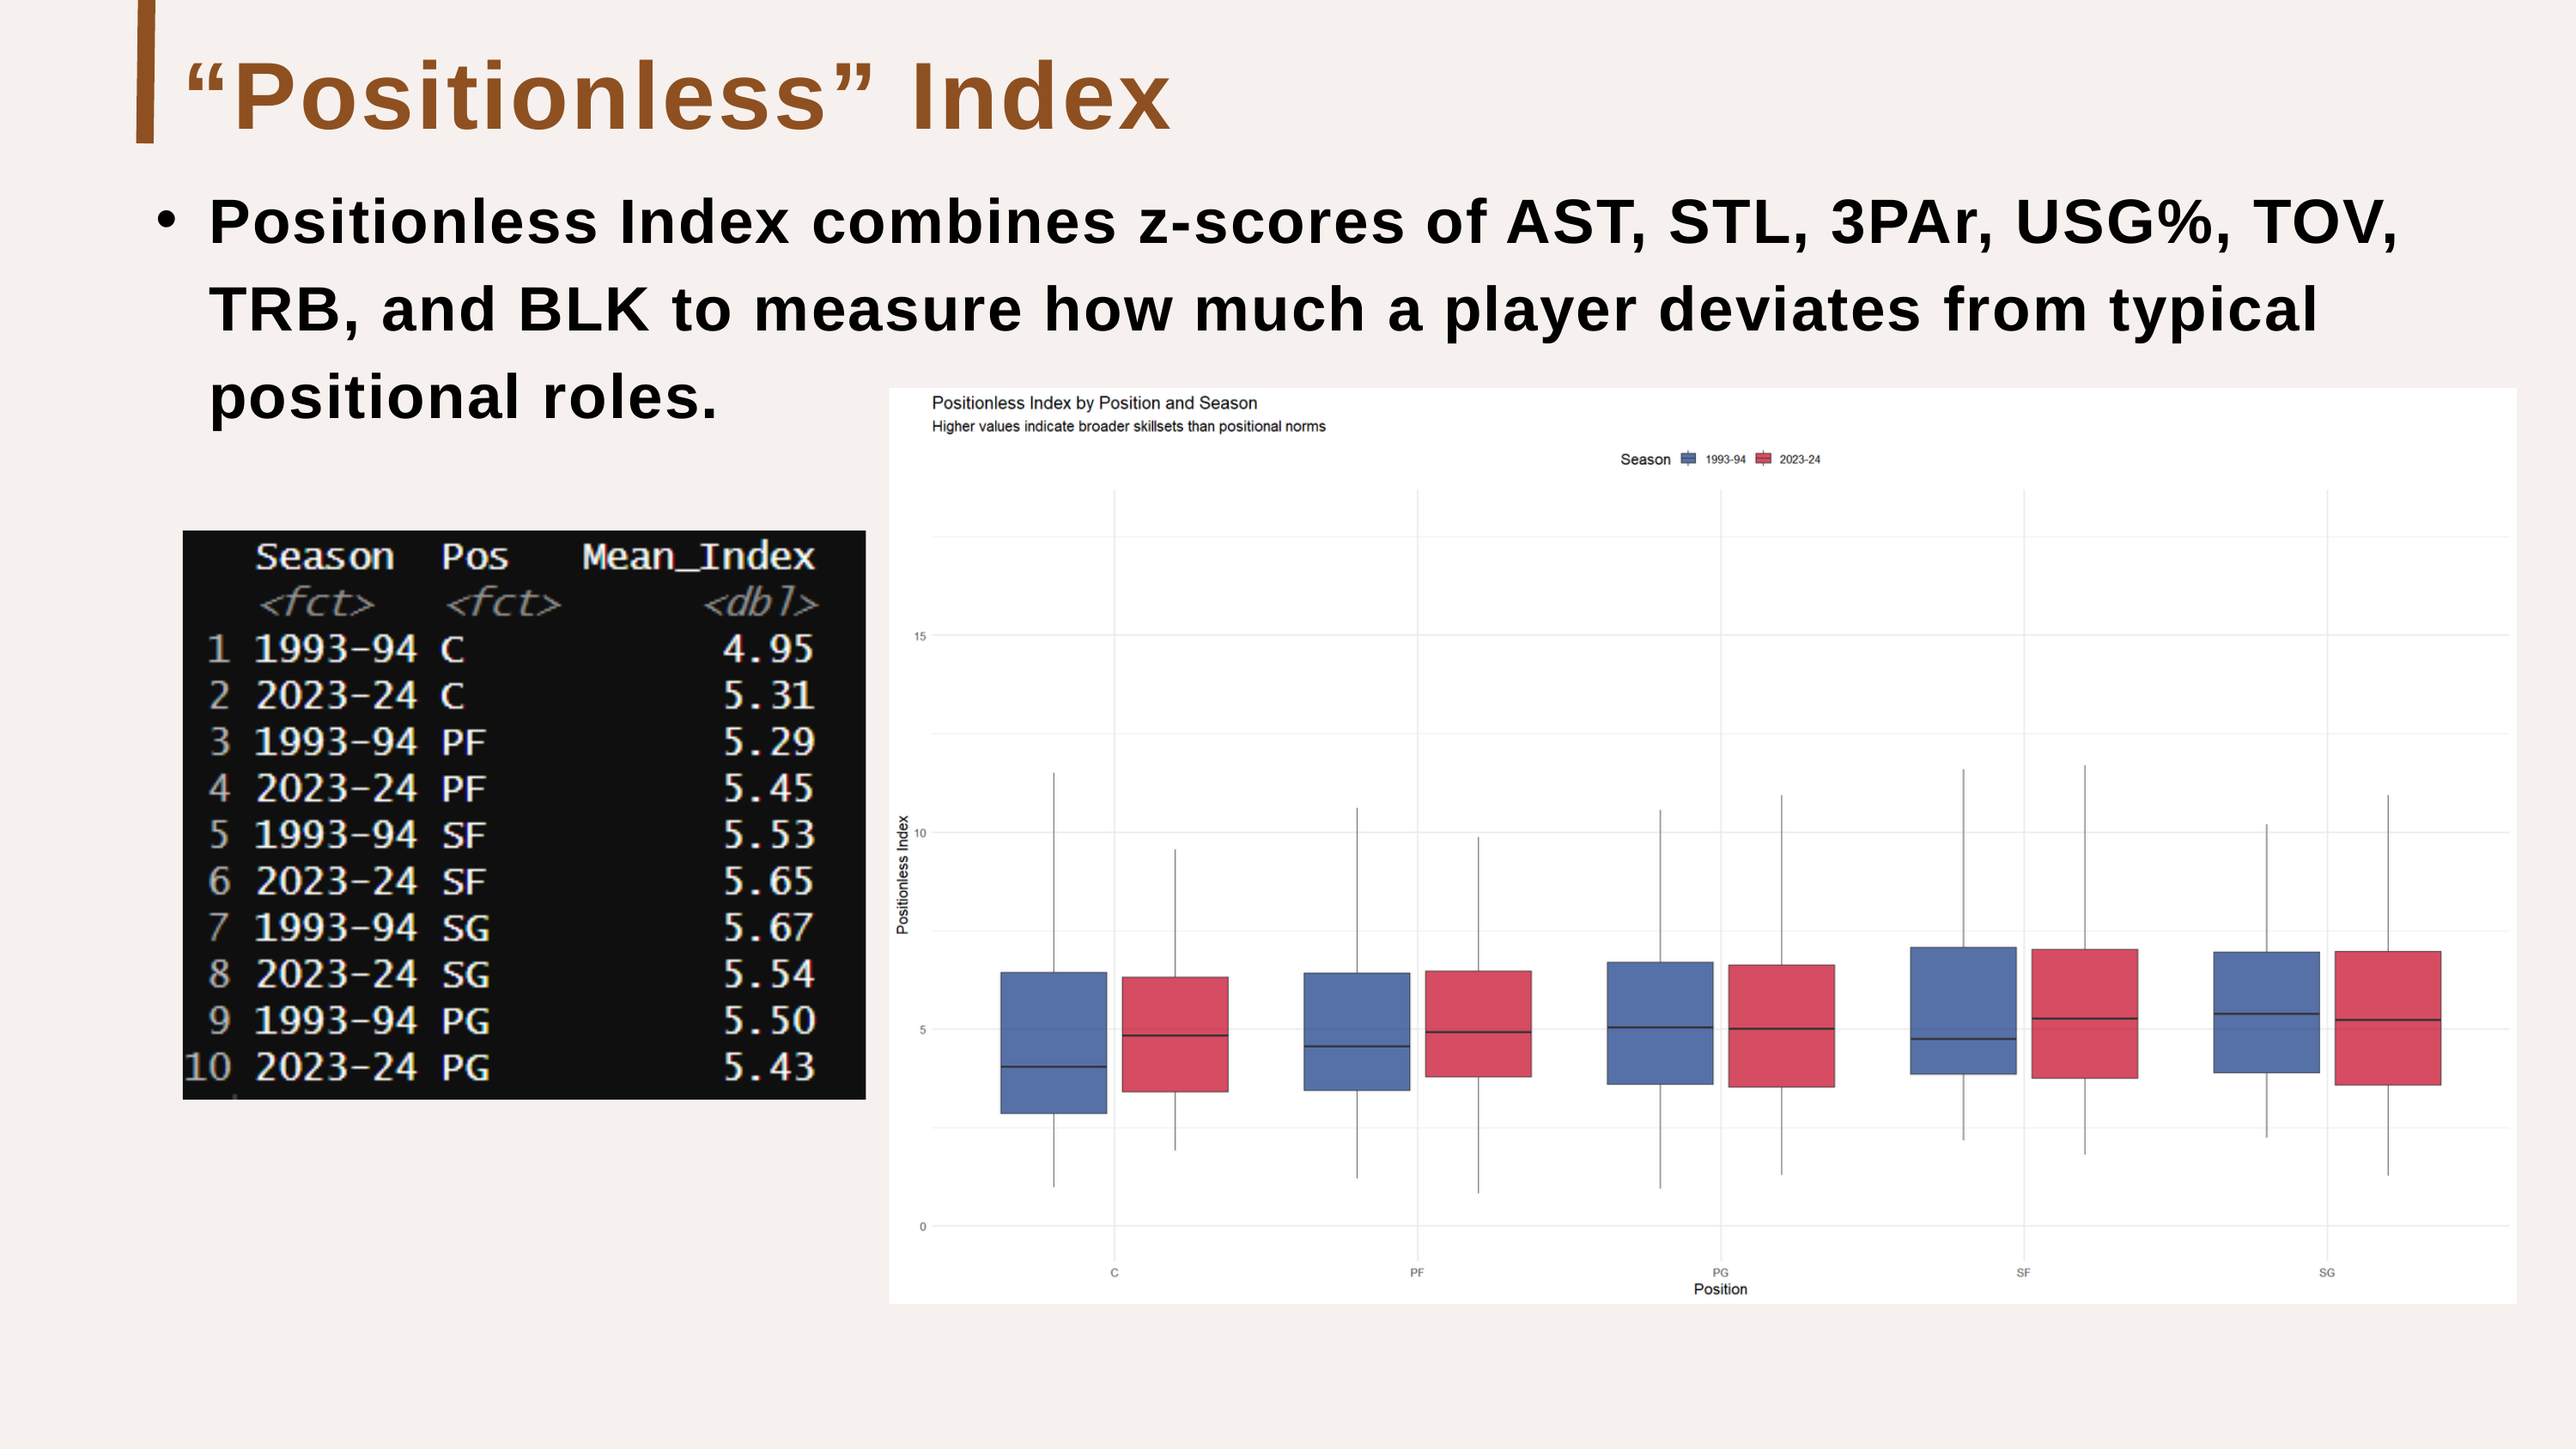

“Positionless” Index
Positionless Index combines z-scores of AST, STL, 3PAr, USG%, TOV, TRB, and BLK to measure how much a player deviates from typical positional roles.